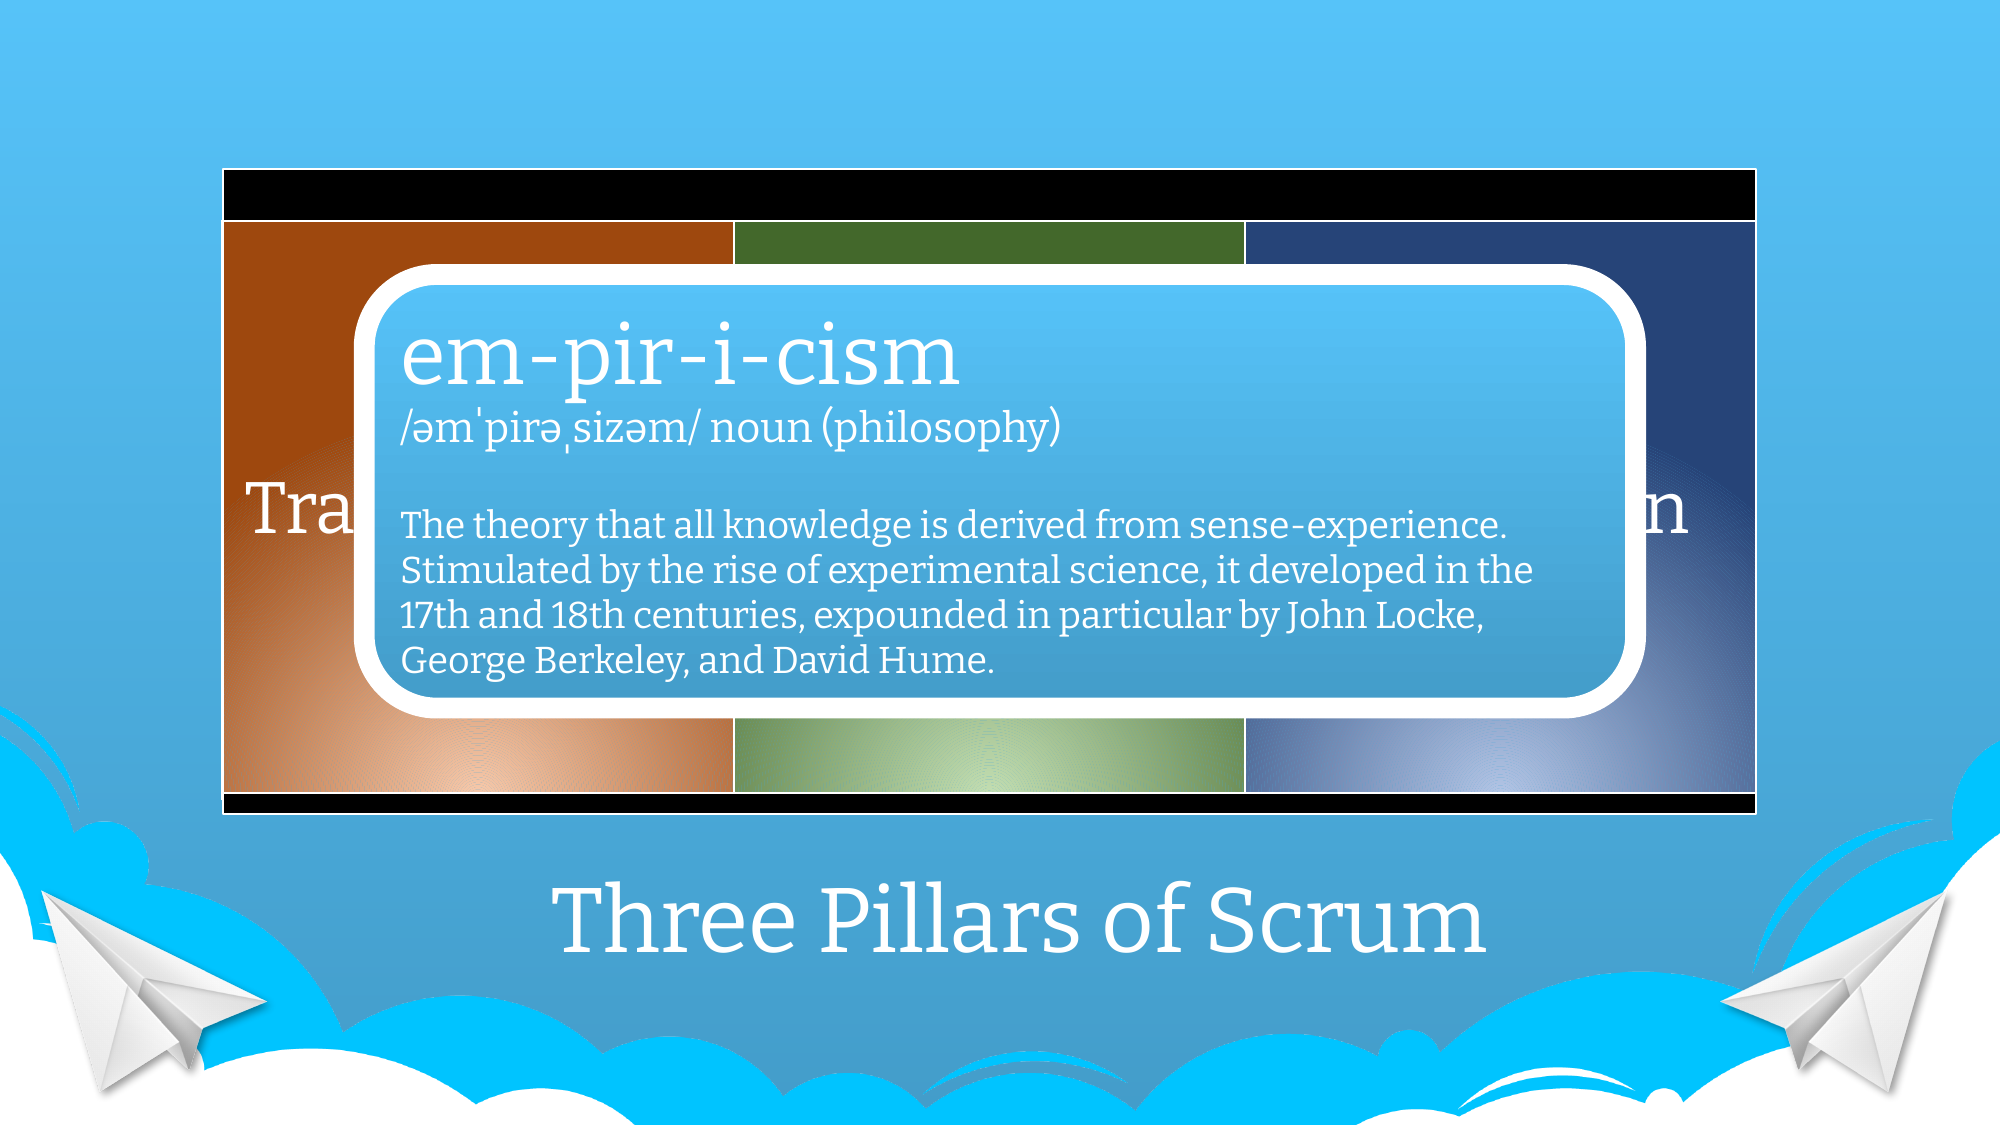

Scrum
Transparency
Inspection
Adaptation
em-pir-i-cism
/əmˈpirəˌsizəm/ noun (philosophy)
The theory that all knowledge is derived from sense-experience. Stimulated by the rise of experimental science, it developed in the 17th and 18th centuries, expounded in particular by John Locke, George Berkeley, and David Hume.
# Three Pillars of Scrum